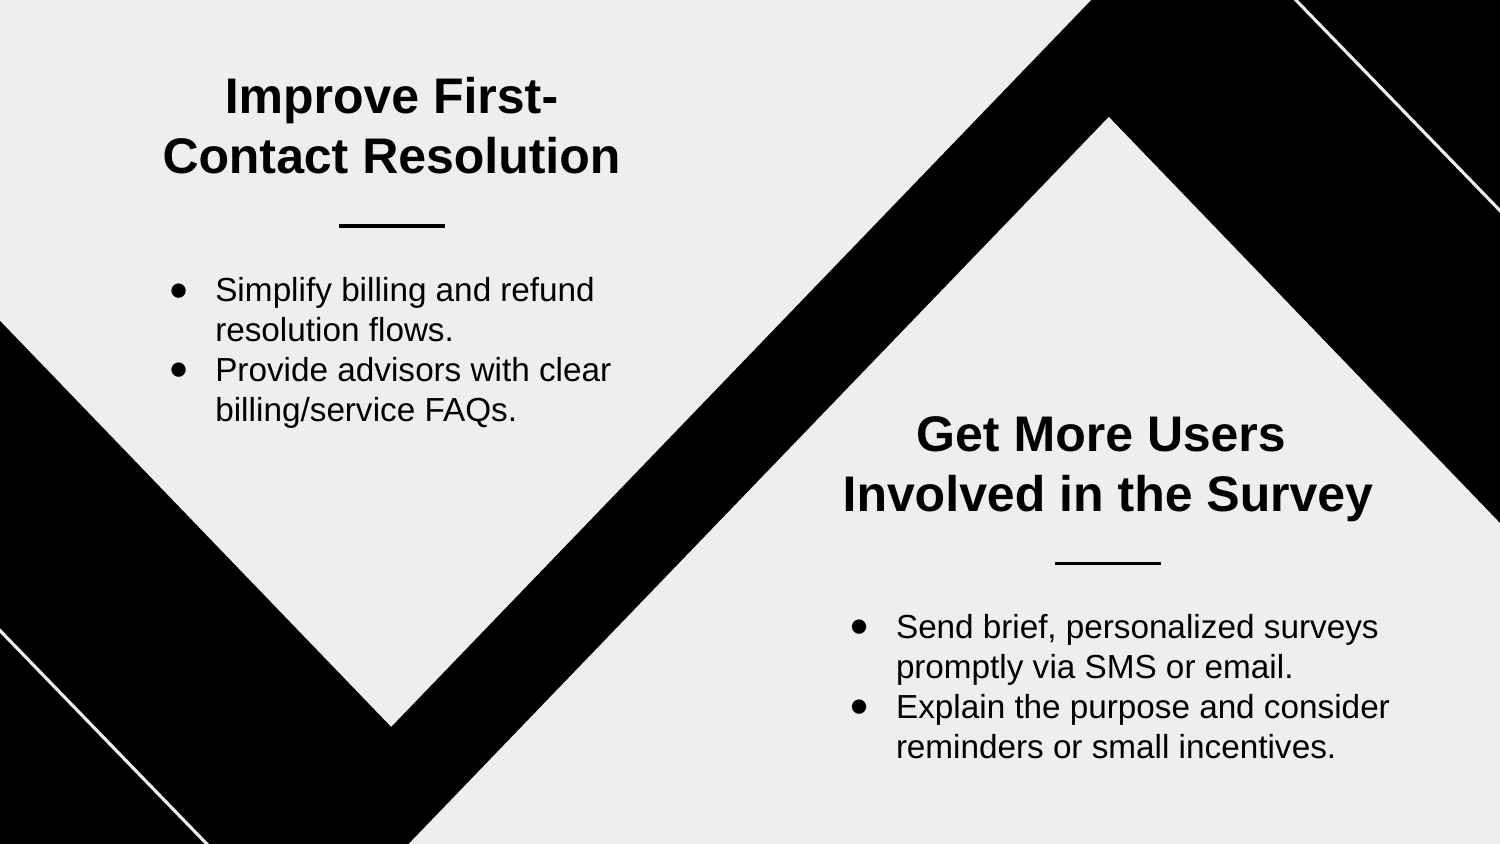

Improve First-Contact Resolution
Simplify billing and refund resolution flows.
Provide advisors with clear billing/service FAQs.
# Get More Users Involved in the Survey
Send brief, personalized surveys promptly via SMS or email.
Explain the purpose and consider reminders or small incentives.